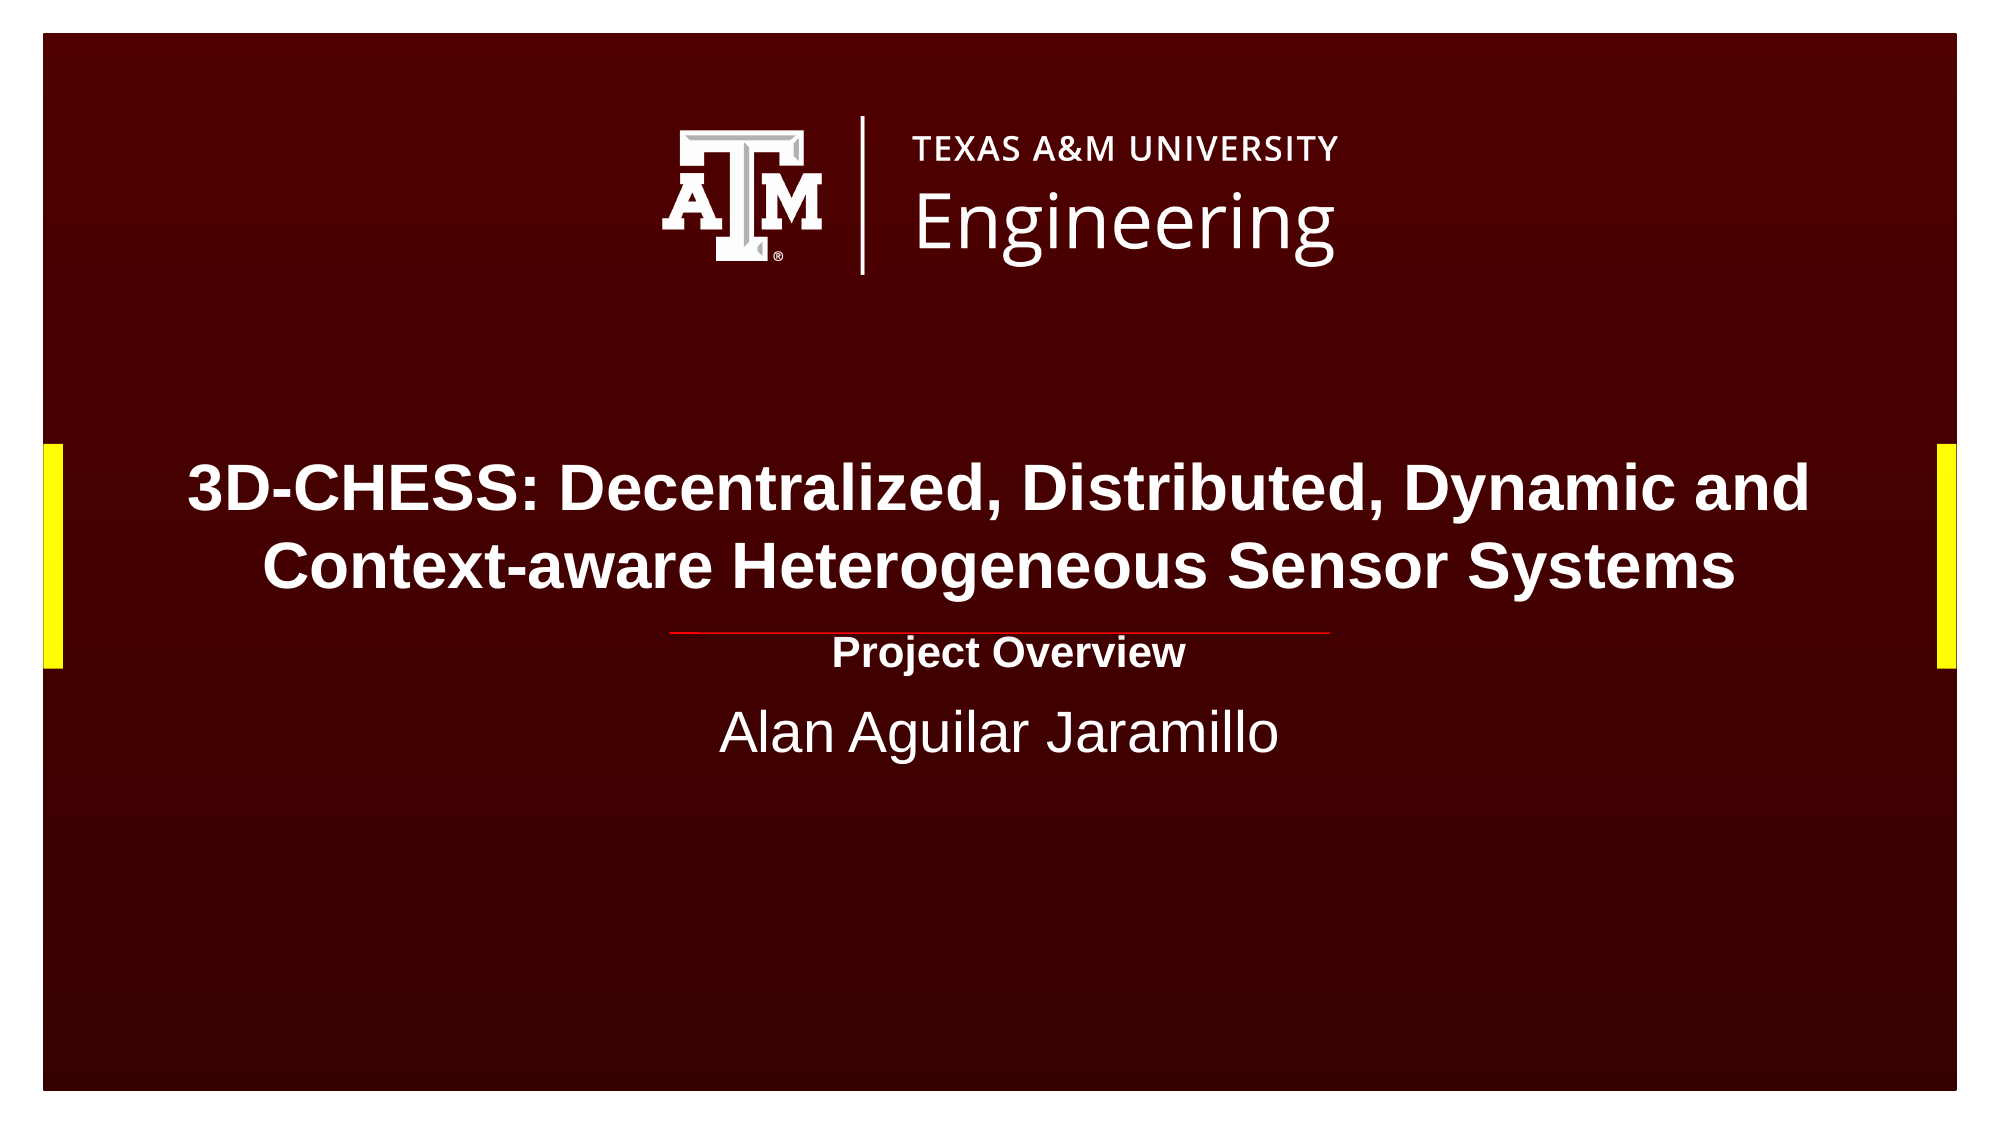

# 3D-CHESS: Decentralized, Distributed, Dynamic and Context-aware Heterogeneous Sensor Systems Project Overview

Alan Aguilar Jaramillo